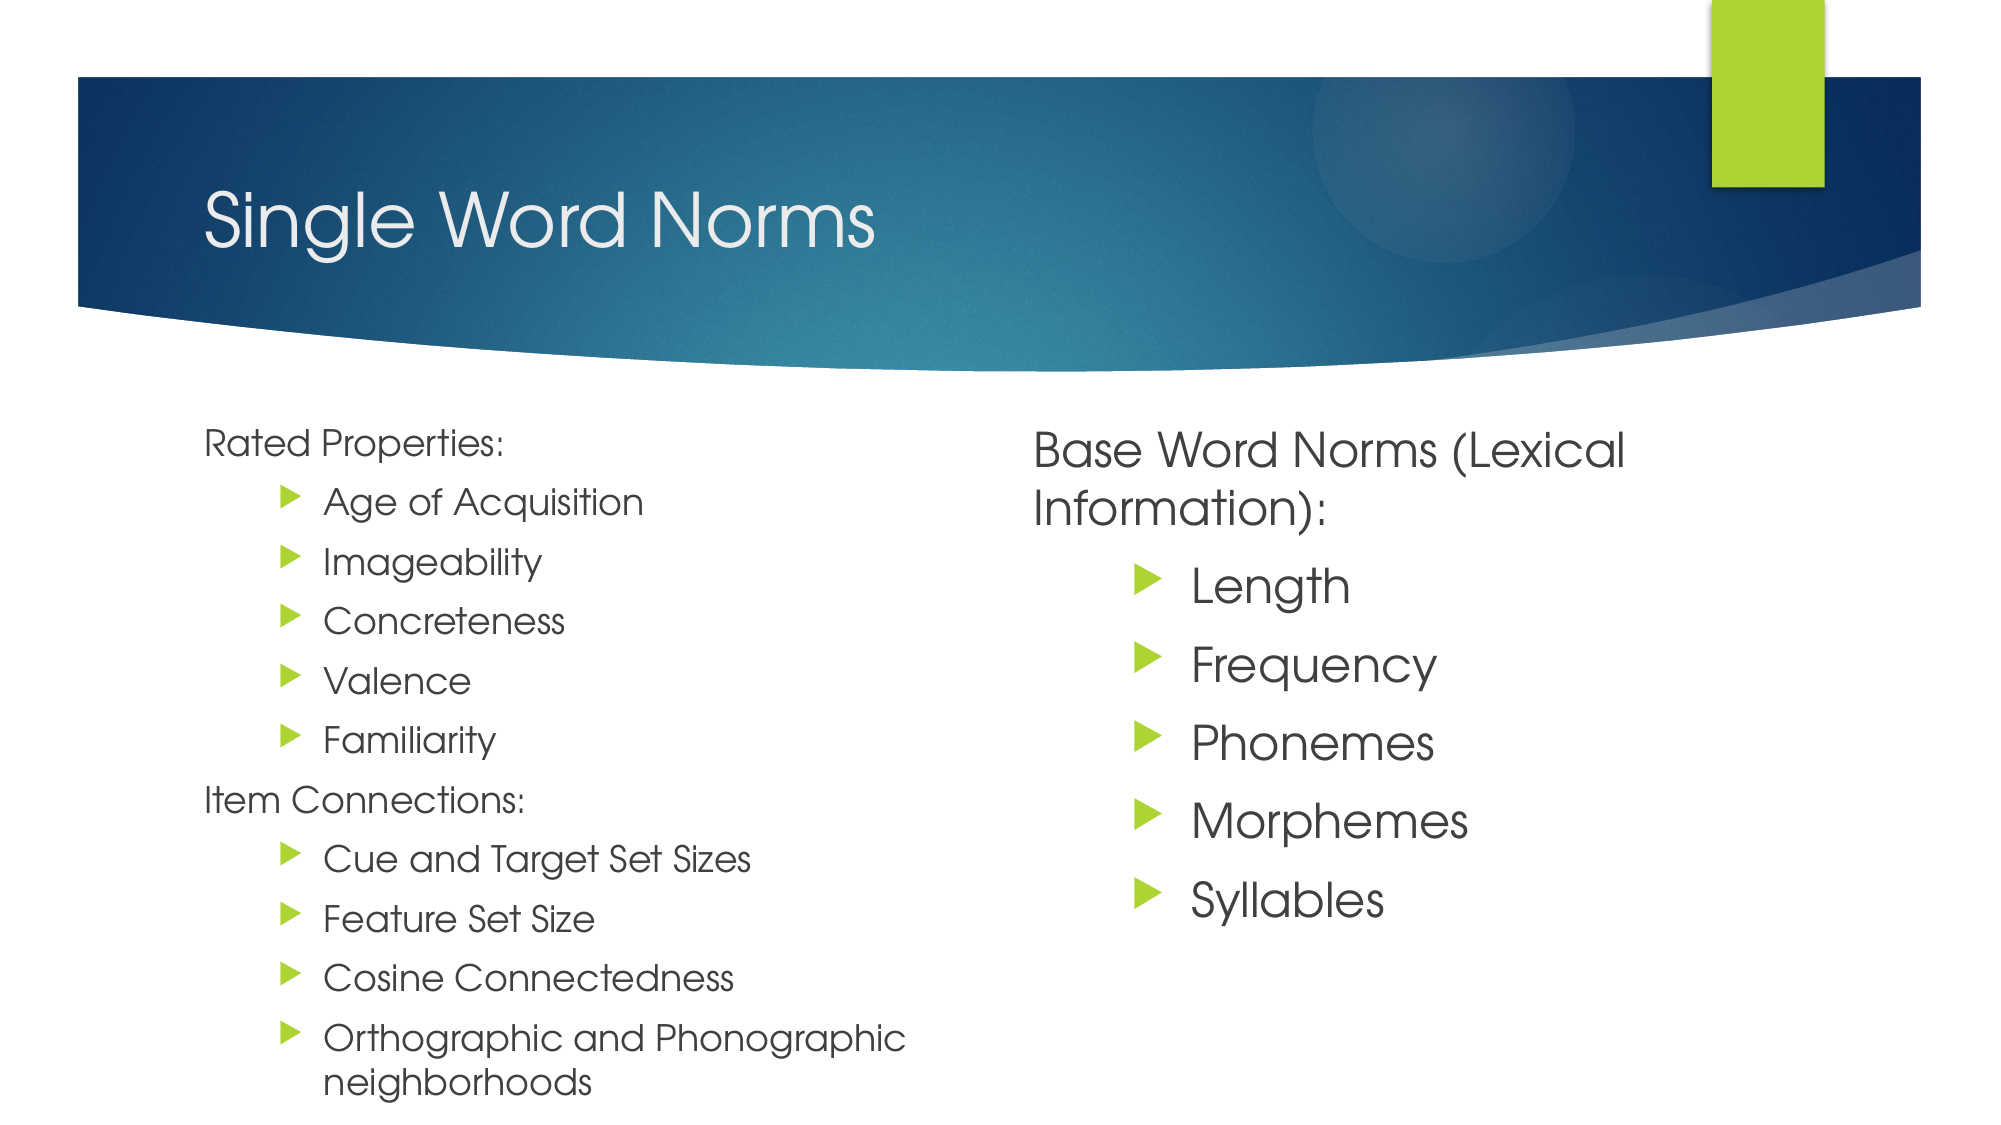

# Single Word Norms
Rated Properties:
Age of Acquisition
Imageability
Concreteness
Valence
Familiarity
Item Connections:
Cue and Target Set Sizes
Feature Set Size
Cosine Connectedness
Orthographic and Phonographic neighborhoods

Base Word Norms (Lexical Information):
Length
Frequency
Phonemes
Morphemes
Syllables